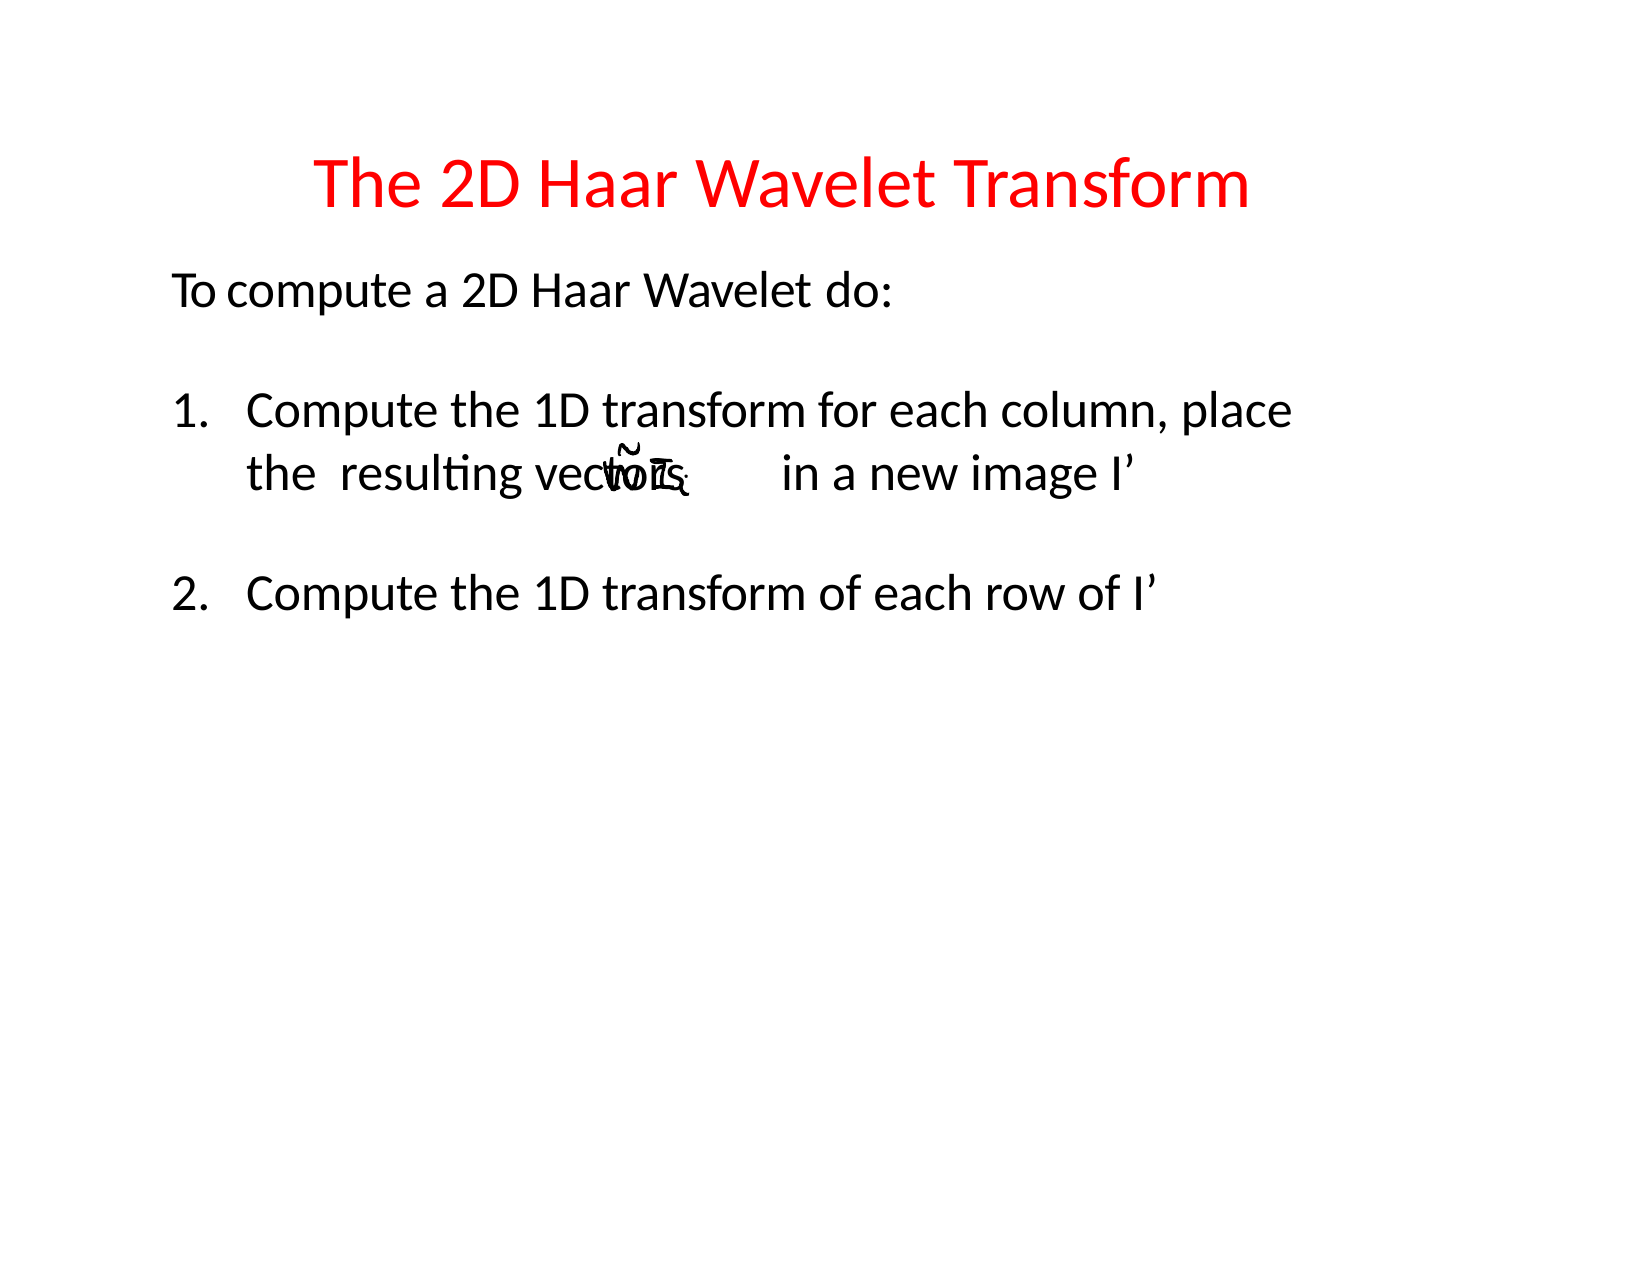

# The 2D Haar Wavelet Transform
To compute a 2D Haar Wavelet do:

Compute the 1D transform for each column, place the  resulting vectors	in a new image I’

Compute the 1D transform of each row of I’